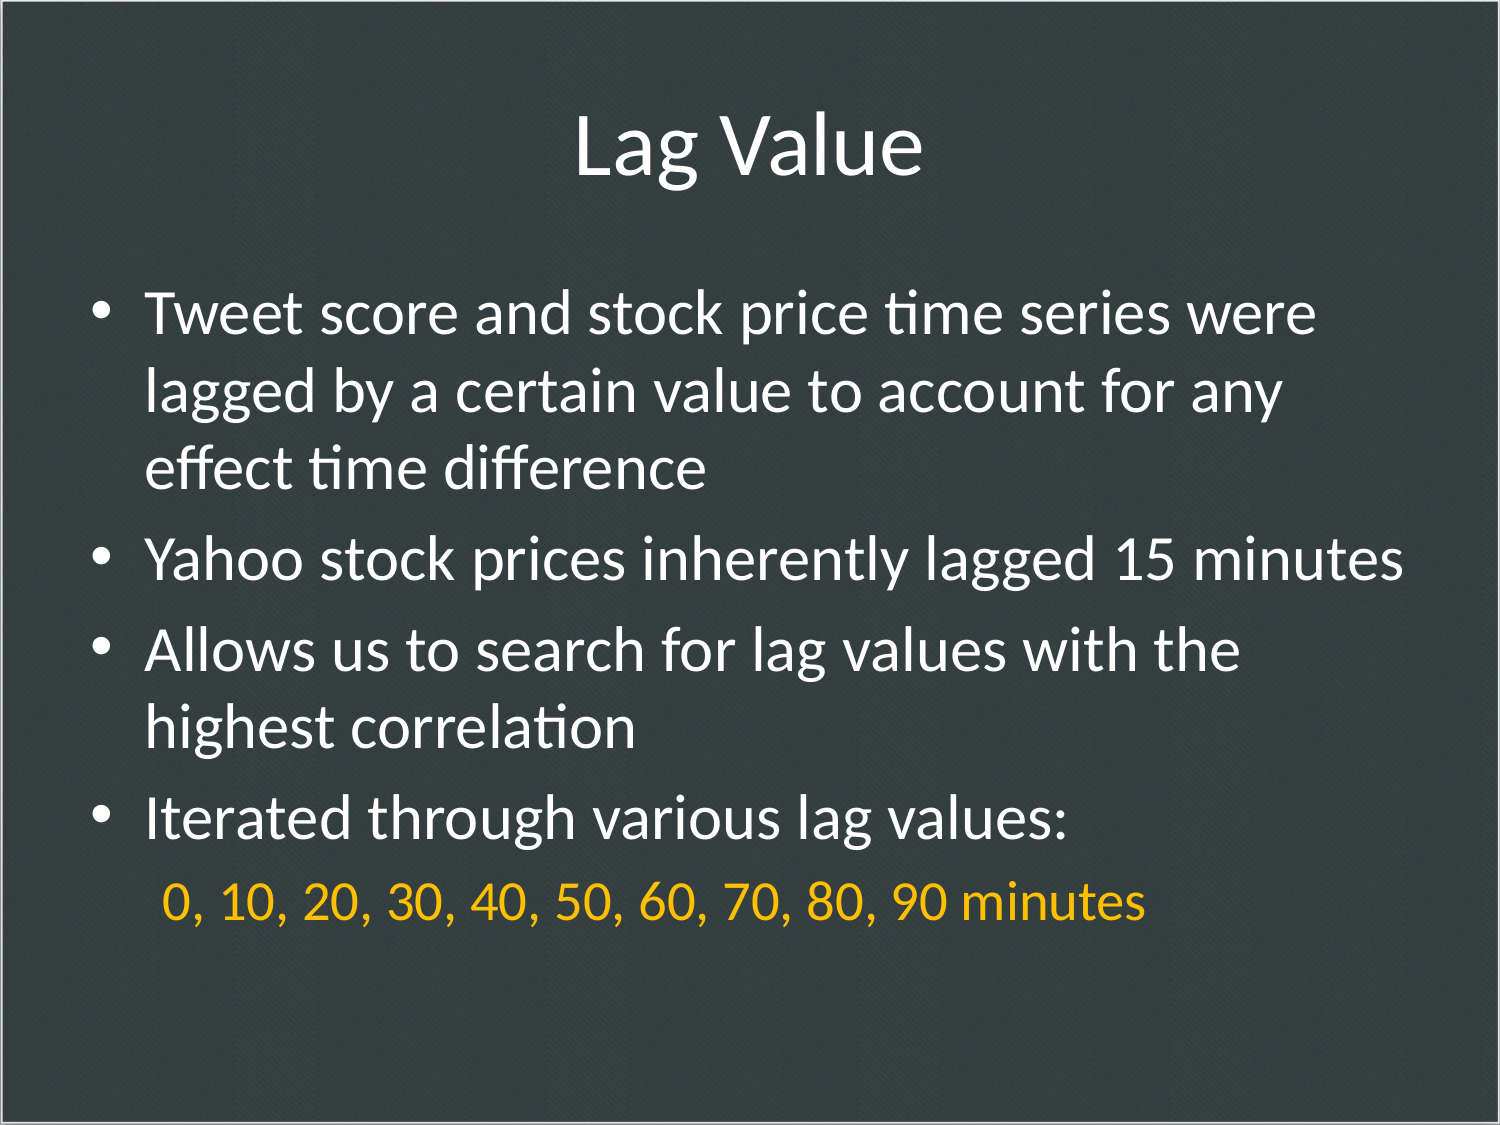

# Lag Value
Tweet score and stock price time series were lagged by a certain value to account for any effect time difference
Yahoo stock prices inherently lagged 15 minutes
Allows us to search for lag values with the highest correlation
Iterated through various lag values:
	0, 10, 20, 30, 40, 50, 60, 70, 80, 90 minutes